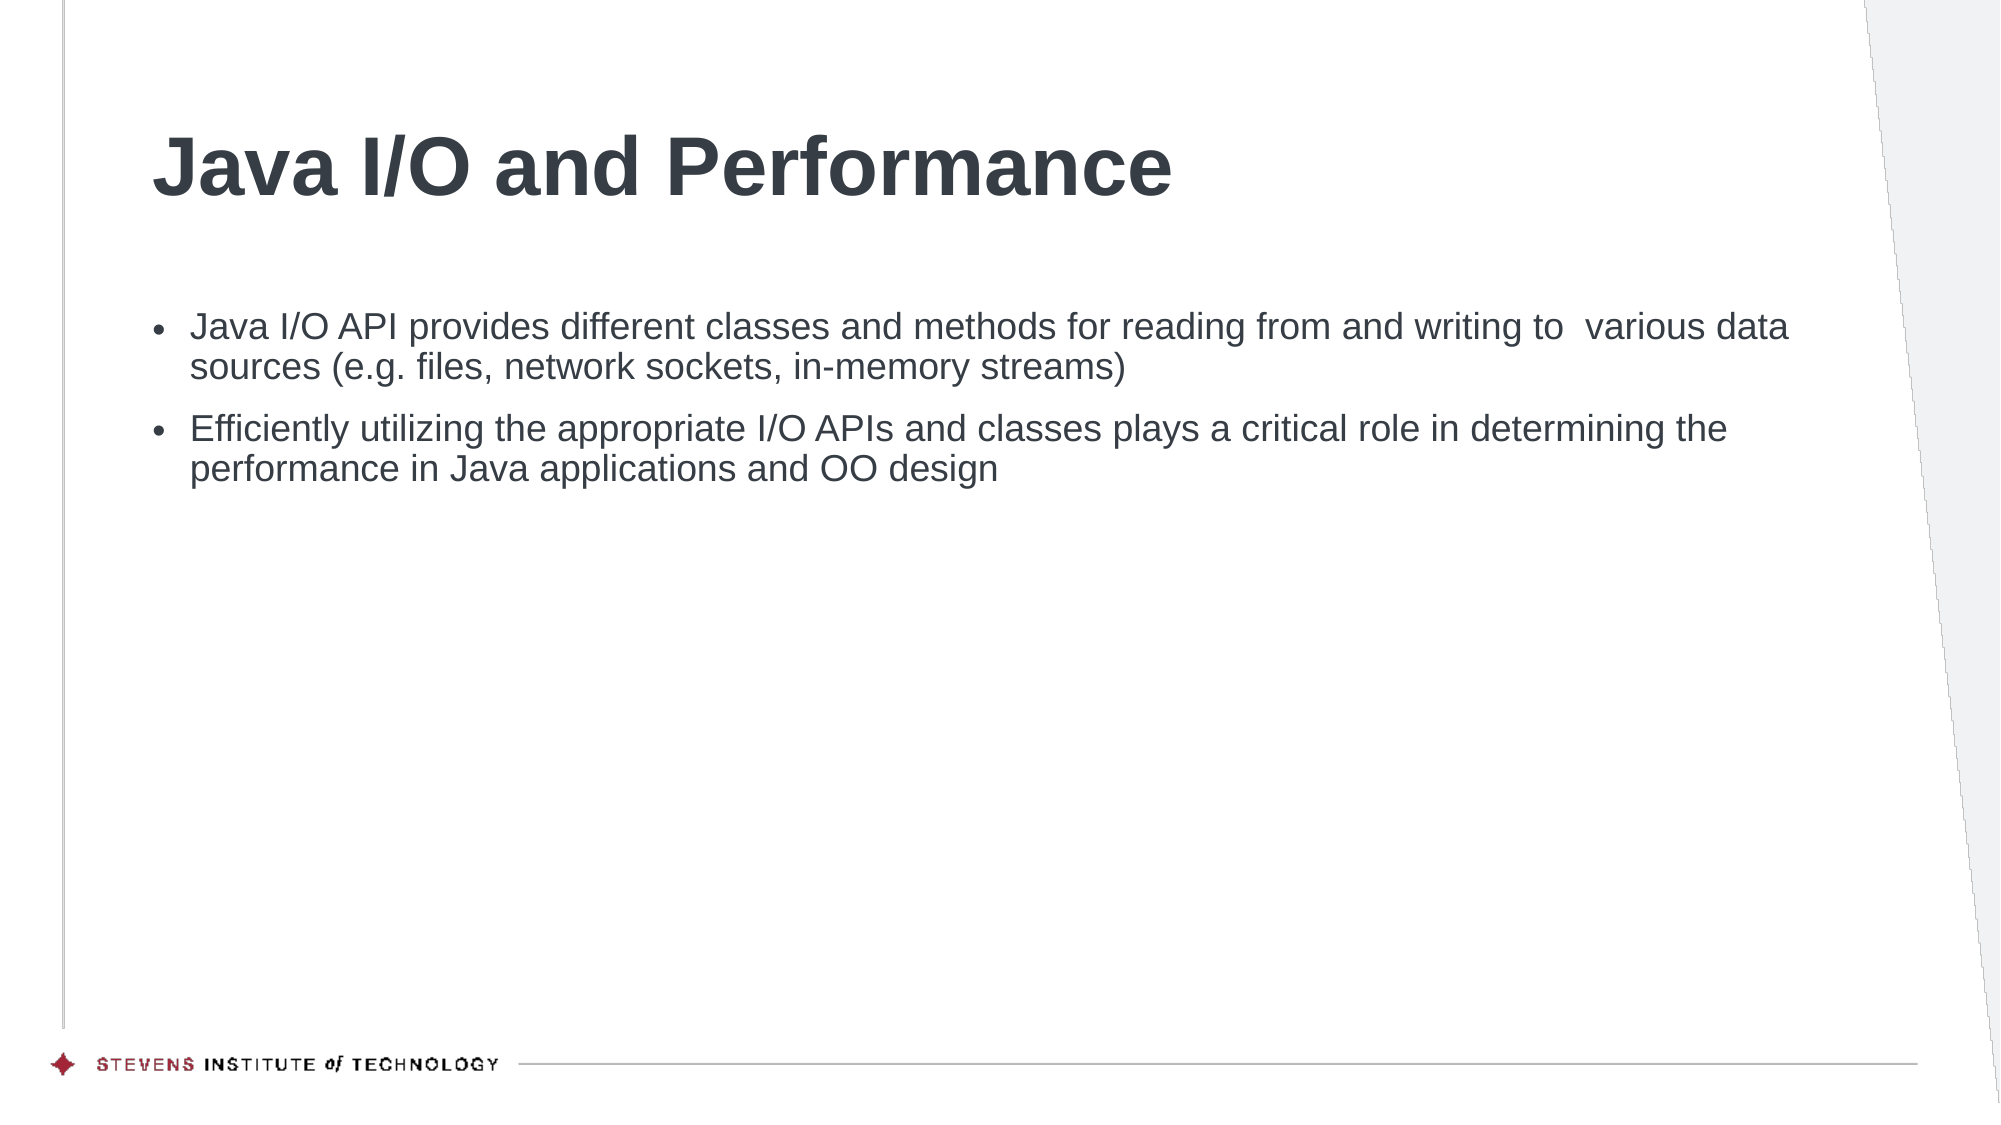

# Java I/O and Performance
Java I/O API provides different classes and methods for reading from and writing to  various data sources (e.g. files, network sockets, in-memory streams)
Efficiently utilizing the appropriate I/O APIs and classes plays a critical role in determining the performance in Java applications and OO design